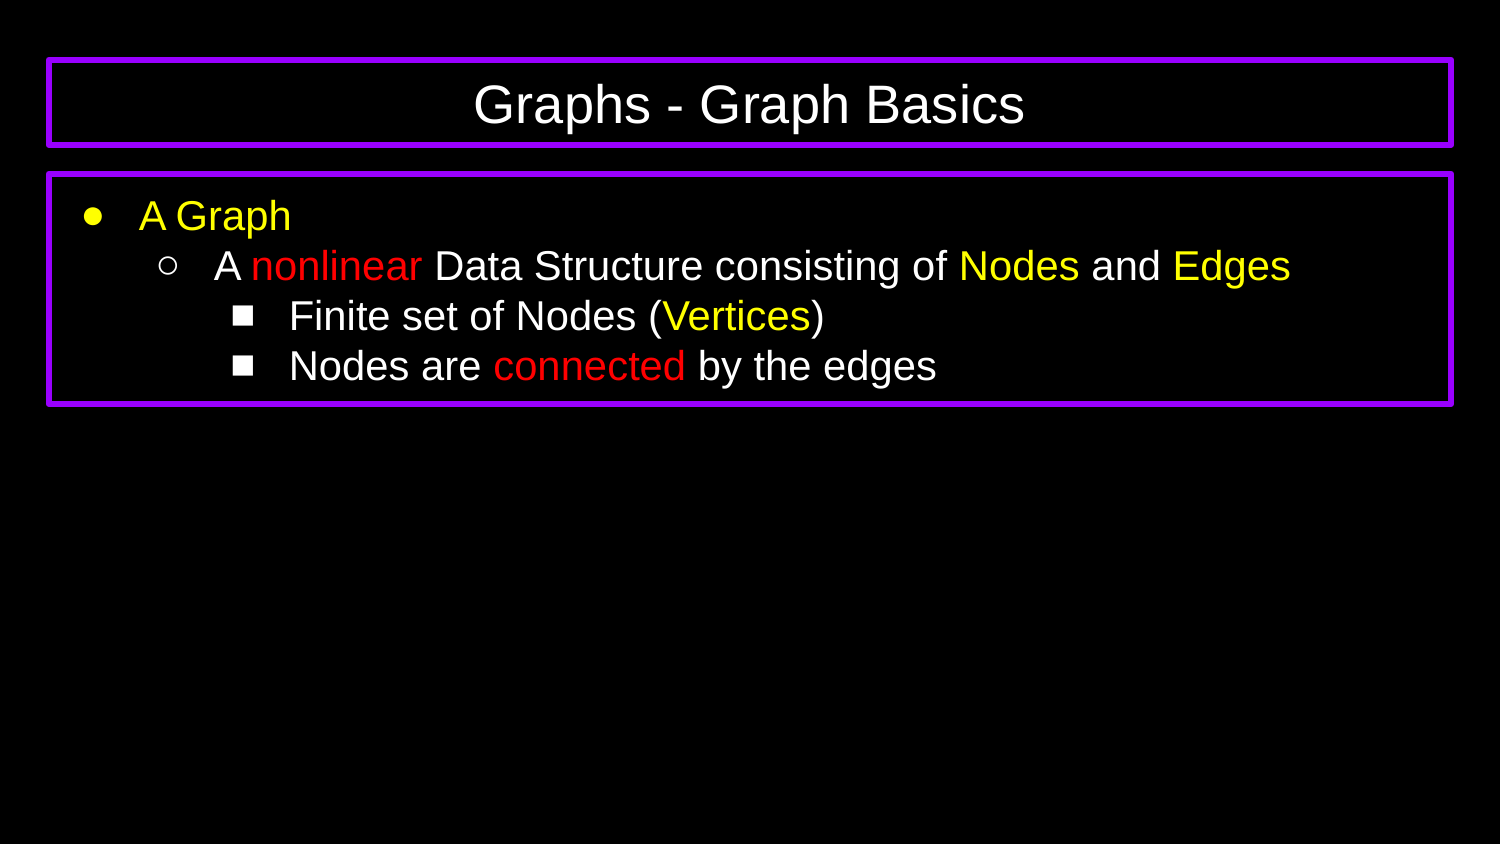

# Graphs - Graph Basics
A Graph
A nonlinear Data Structure consisting of Nodes and Edges
Finite set of Nodes (Vertices)
Nodes are connected by the edges